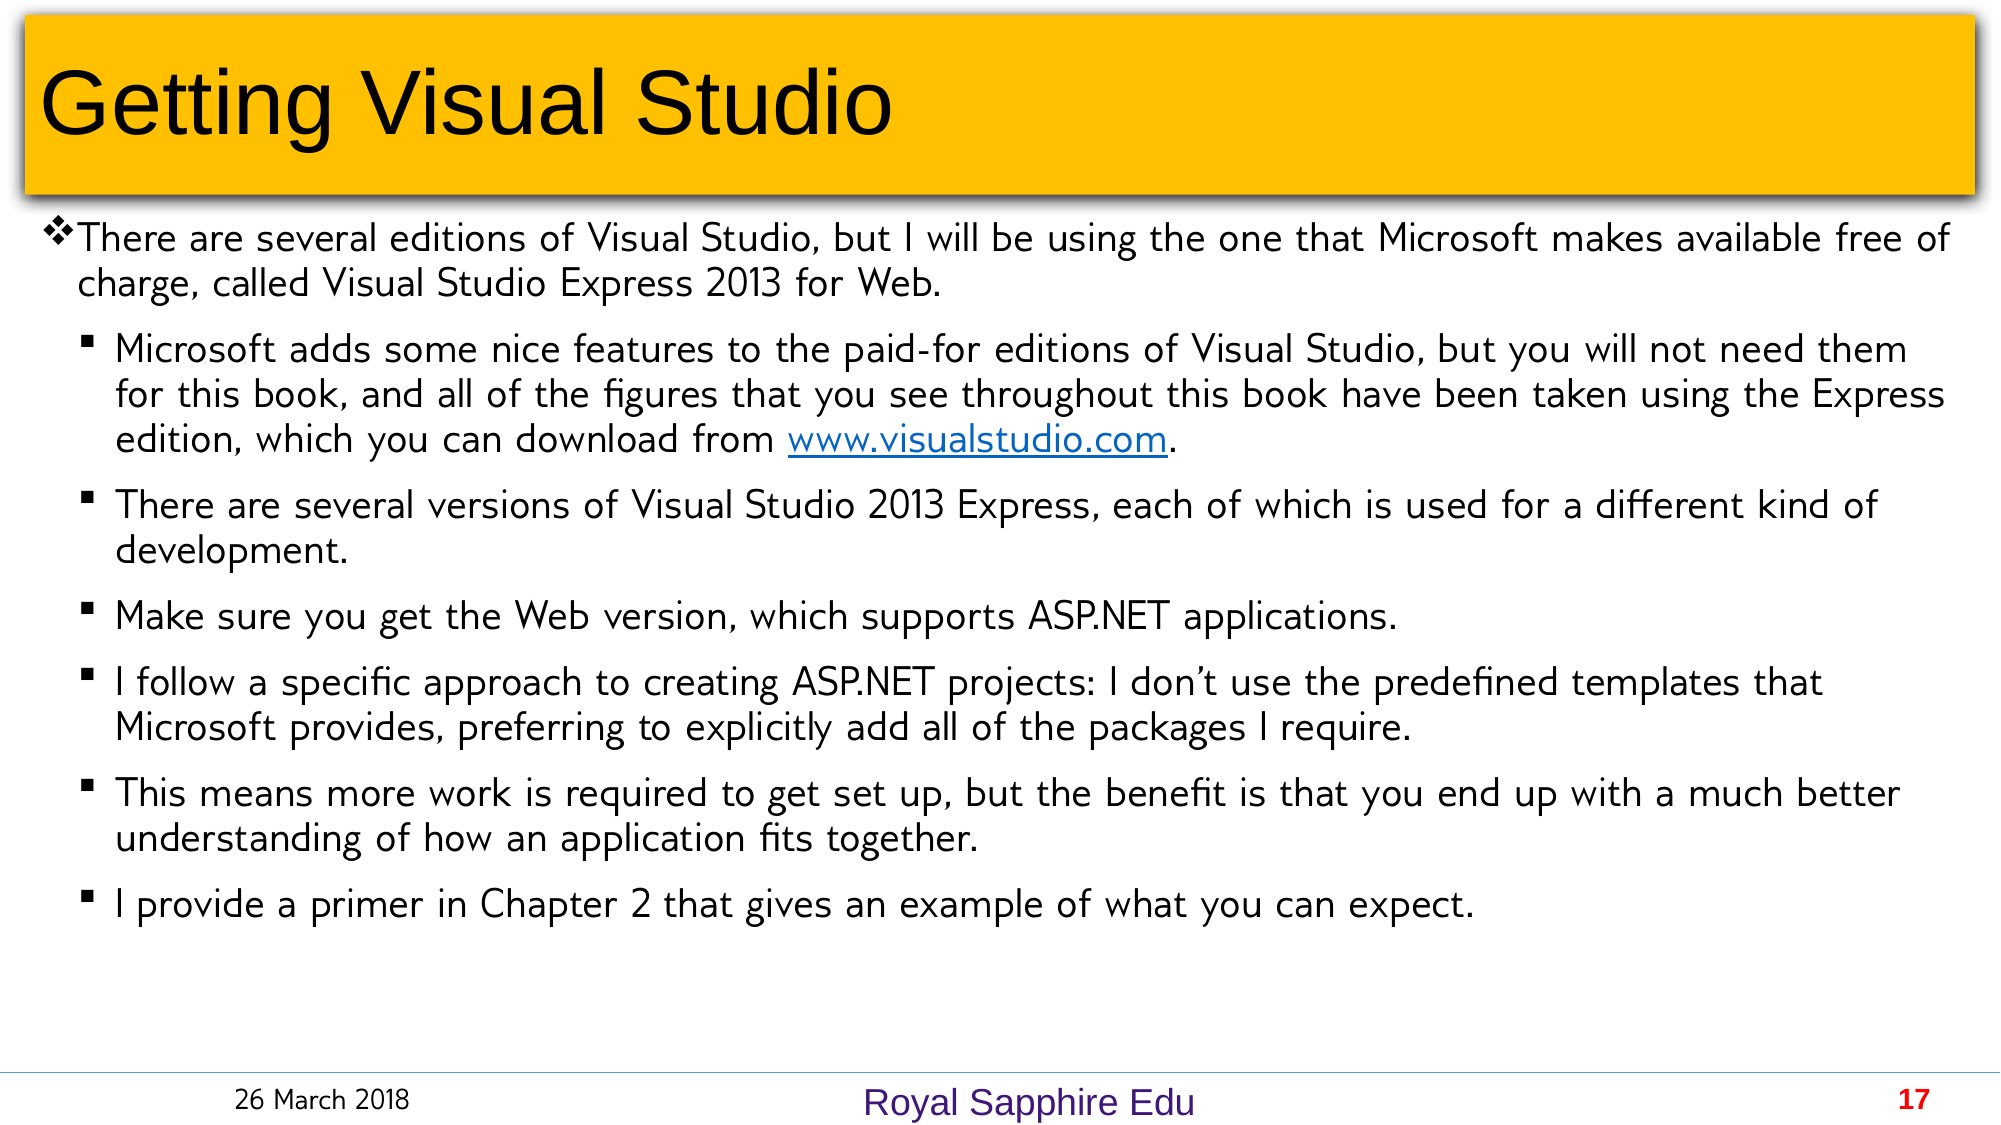

# Getting Visual Studio
There are several editions of Visual Studio, but I will be using the one that Microsoft makes available free of charge, called Visual Studio Express 2013 for Web.
Microsoft adds some nice features to the paid-for editions of Visual Studio, but you will not need them for this book, and all of the figures that you see throughout this book have been taken using the Express edition, which you can download from www.visualstudio.com.
There are several versions of Visual Studio 2013 Express, each of which is used for a different kind of development.
Make sure you get the Web version, which supports ASP.NET applications.
I follow a specific approach to creating ASP.NET projects: I don’t use the predefined templates that Microsoft provides, preferring to explicitly add all of the packages I require.
This means more work is required to get set up, but the benefit is that you end up with a much better understanding of how an application fits together.
I provide a primer in Chapter 2 that gives an example of what you can expect.
26 March 2018
17